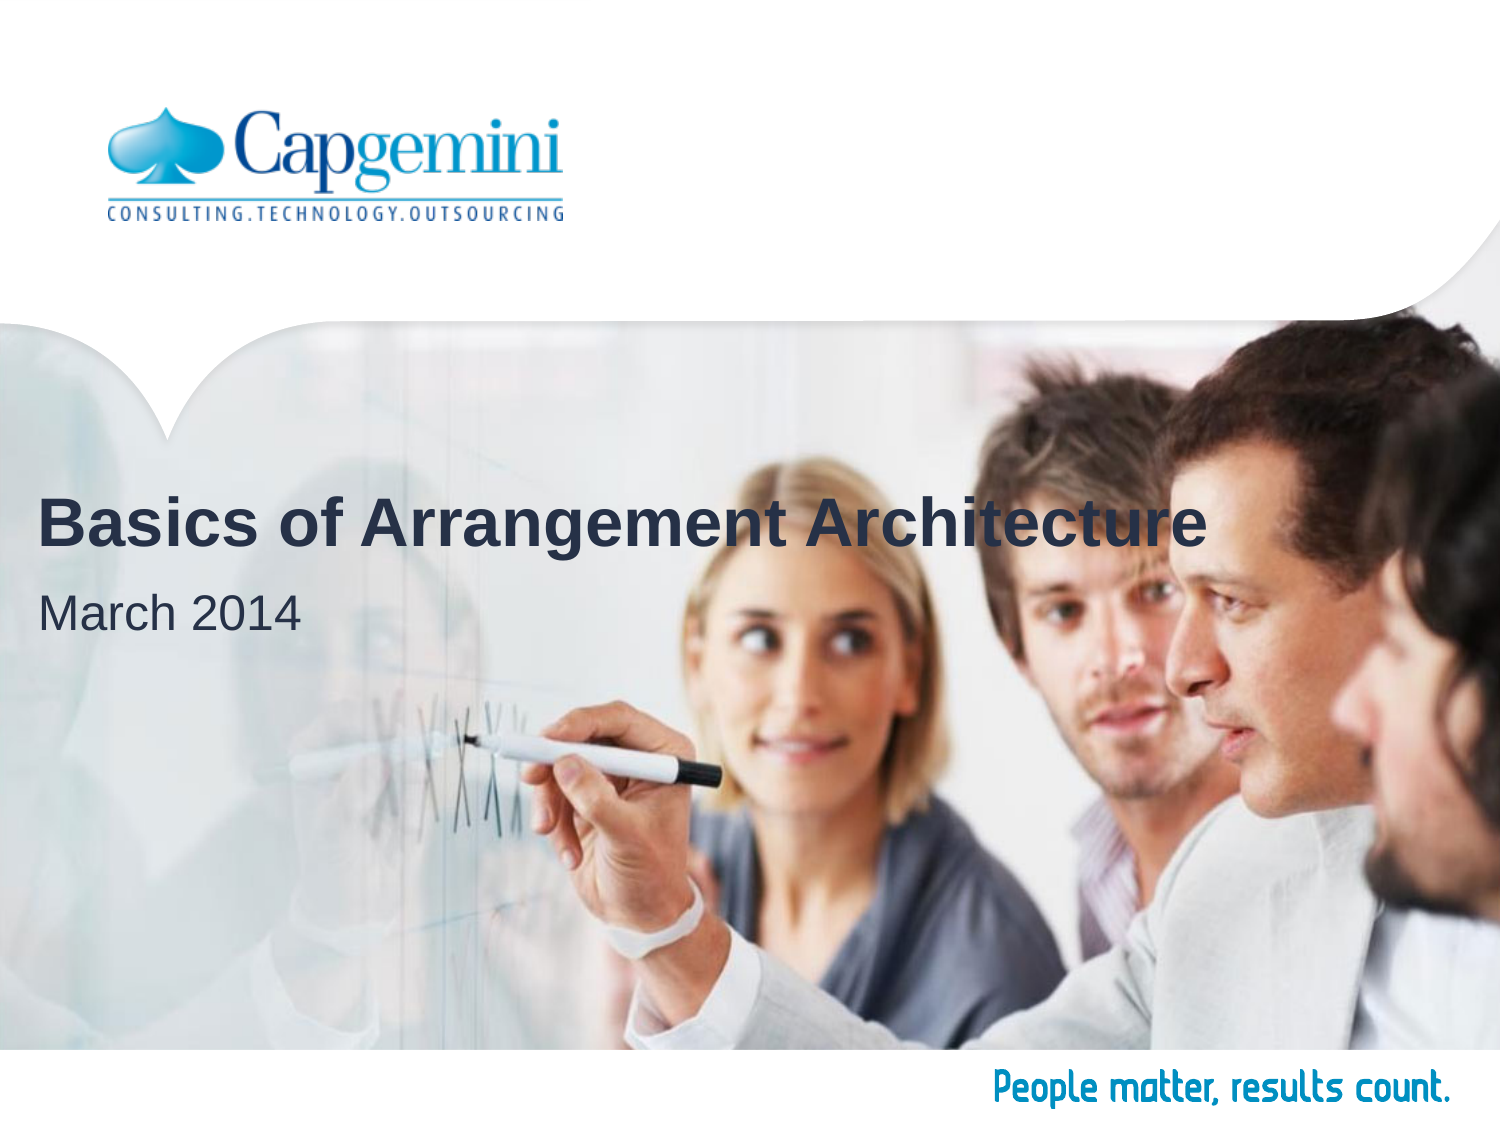

# Basics of Arrangement Architecture
March 2014